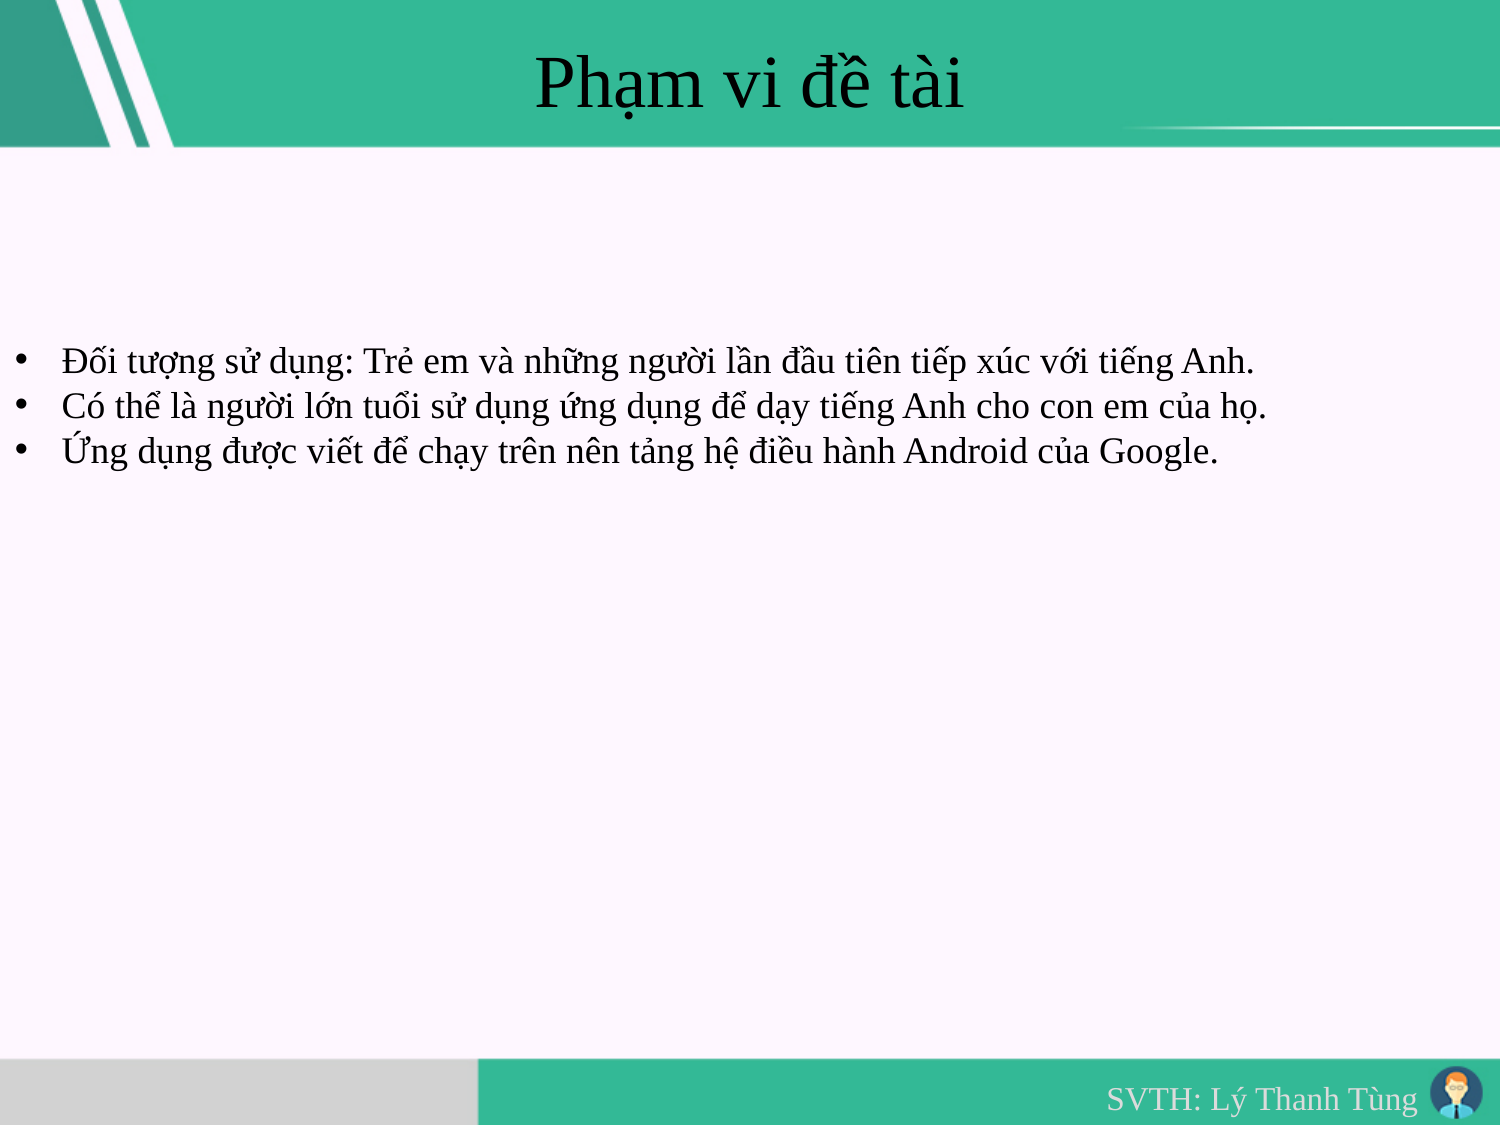

Phạm vi đề tài
Đối tượng sử dụng: Trẻ em và những người lần đầu tiên tiếp xúc với tiếng Anh.
Có thể là người lớn tuổi sử dụng ứng dụng để dạy tiếng Anh cho con em của họ.
Ứng dụng được viết để chạy trên nên tảng hệ điều hành Android của Google.

SVTH: Lý Thanh Tùng